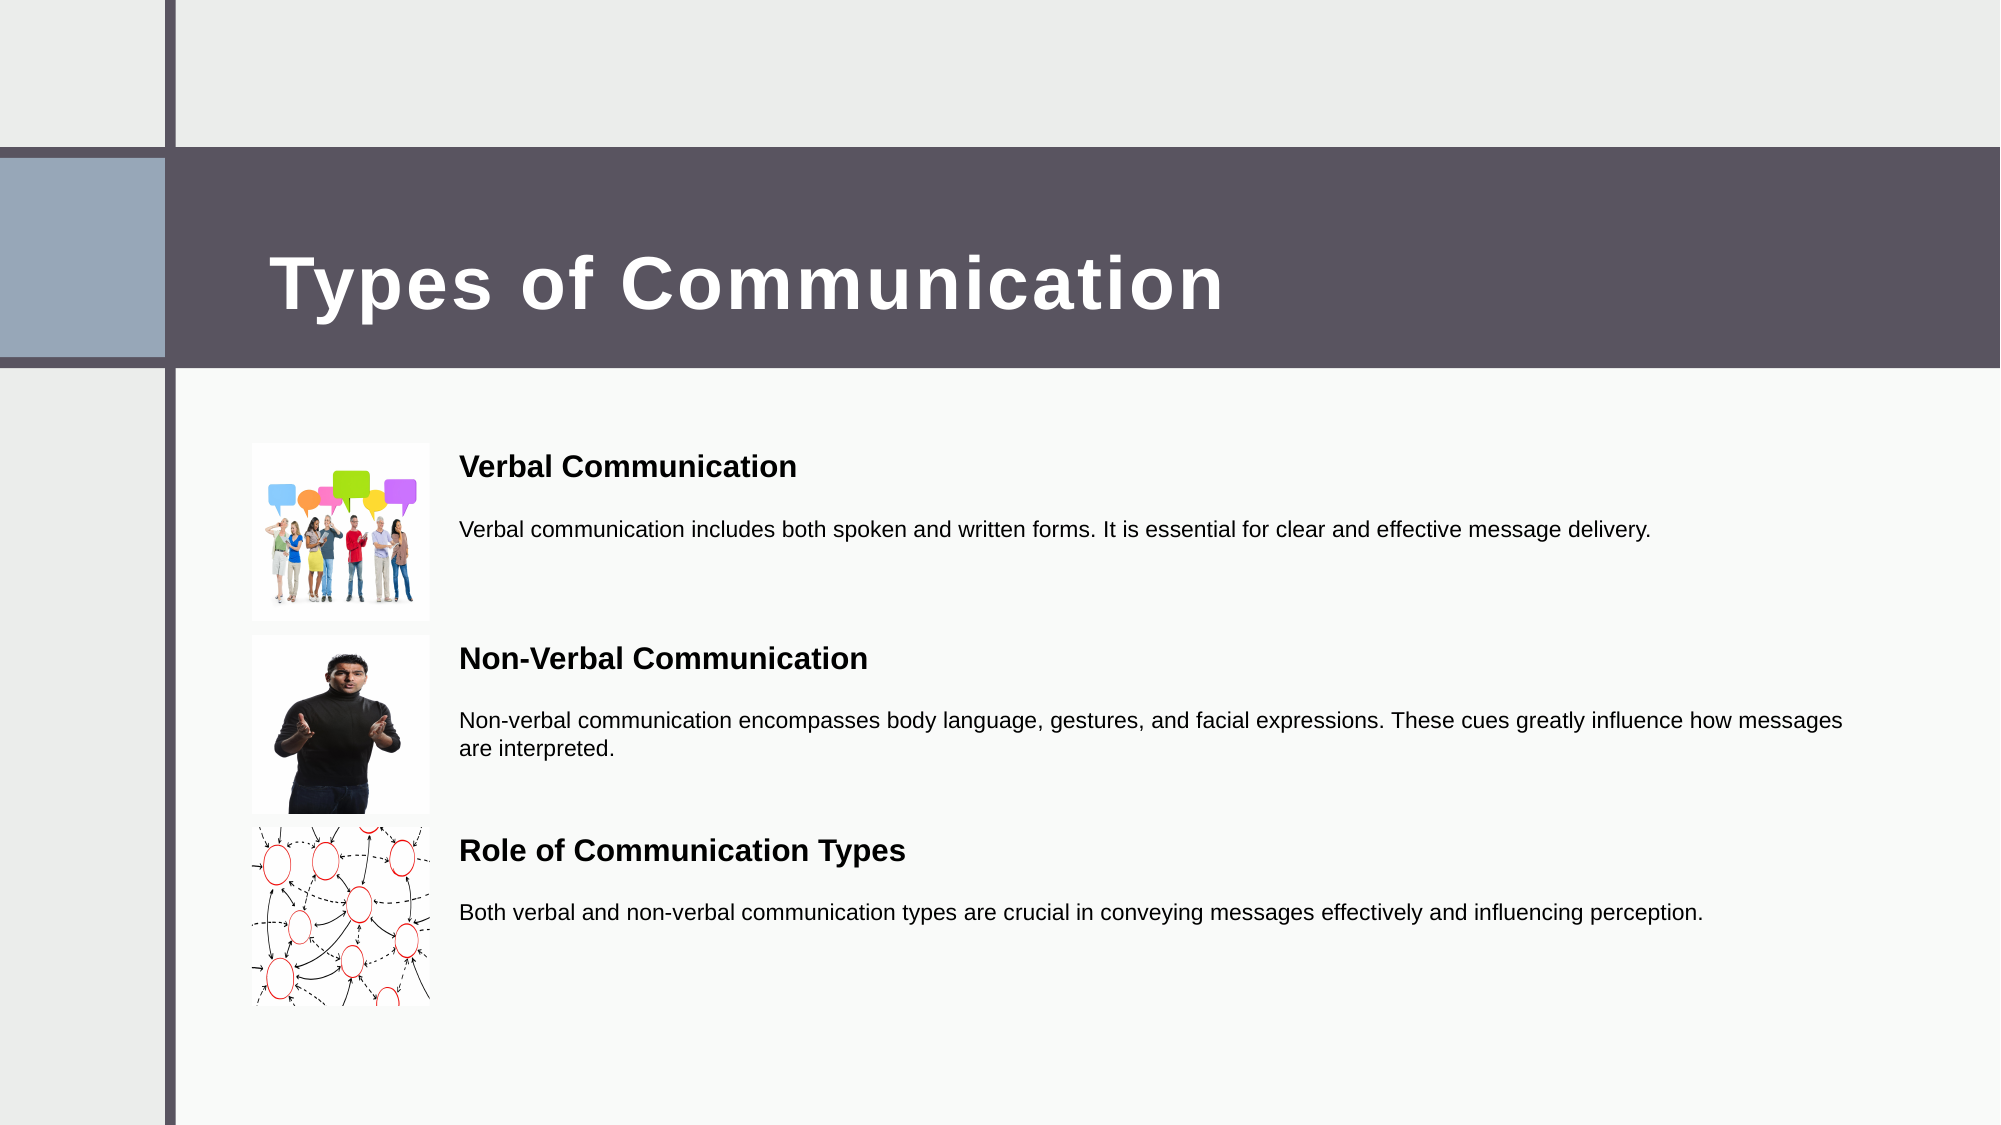

# Types of Communication

Verbal Communication
Verbal communication includes both spoken and written forms. It is essential for clear and effective message delivery.
Non-Verbal Communication
Non-verbal communication encompasses body language, gestures, and facial expressions. These cues greatly influence how messages are interpreted.
Role of Communication Types
Both verbal and non-verbal communication types are crucial in conveying messages effectively and influencing perception.